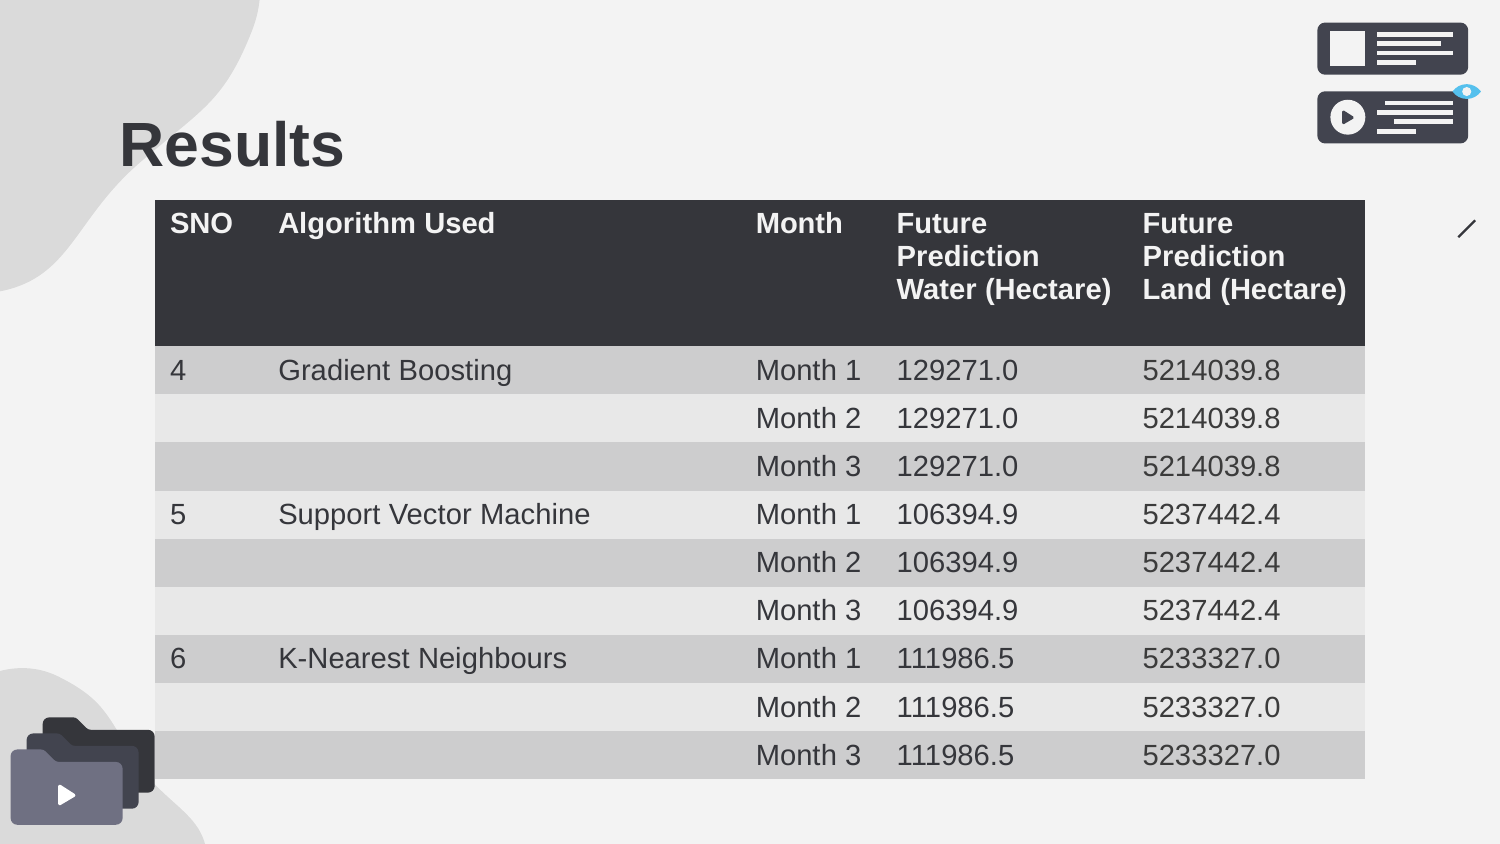

# Results
| SNO | Algorithm Used | Month | Future Prediction Water (Hectare) | Future Prediction Land (Hectare) |
| --- | --- | --- | --- | --- |
| 4 | Gradient Boosting | Month 1 | 129271.0 | 5214039.8 |
|  |  | Month 2 | 129271.0 | 5214039.8 |
|  |  | Month 3 | 129271.0 | 5214039.8 |
| 5 | Support Vector Machine | Month 1 | 106394.9 | 5237442.4 |
|  |  | Month 2 | 106394.9 | 5237442.4 |
|  |  | Month 3 | 106394.9 | 5237442.4 |
| 6 | K-Nearest Neighbours | Month 1 | 111986.5 | 5233327.0 |
|  |  | Month 2 | 111986.5 | 5233327.0 |
|  |  | Month 3 | 111986.5 | 5233327.0 |